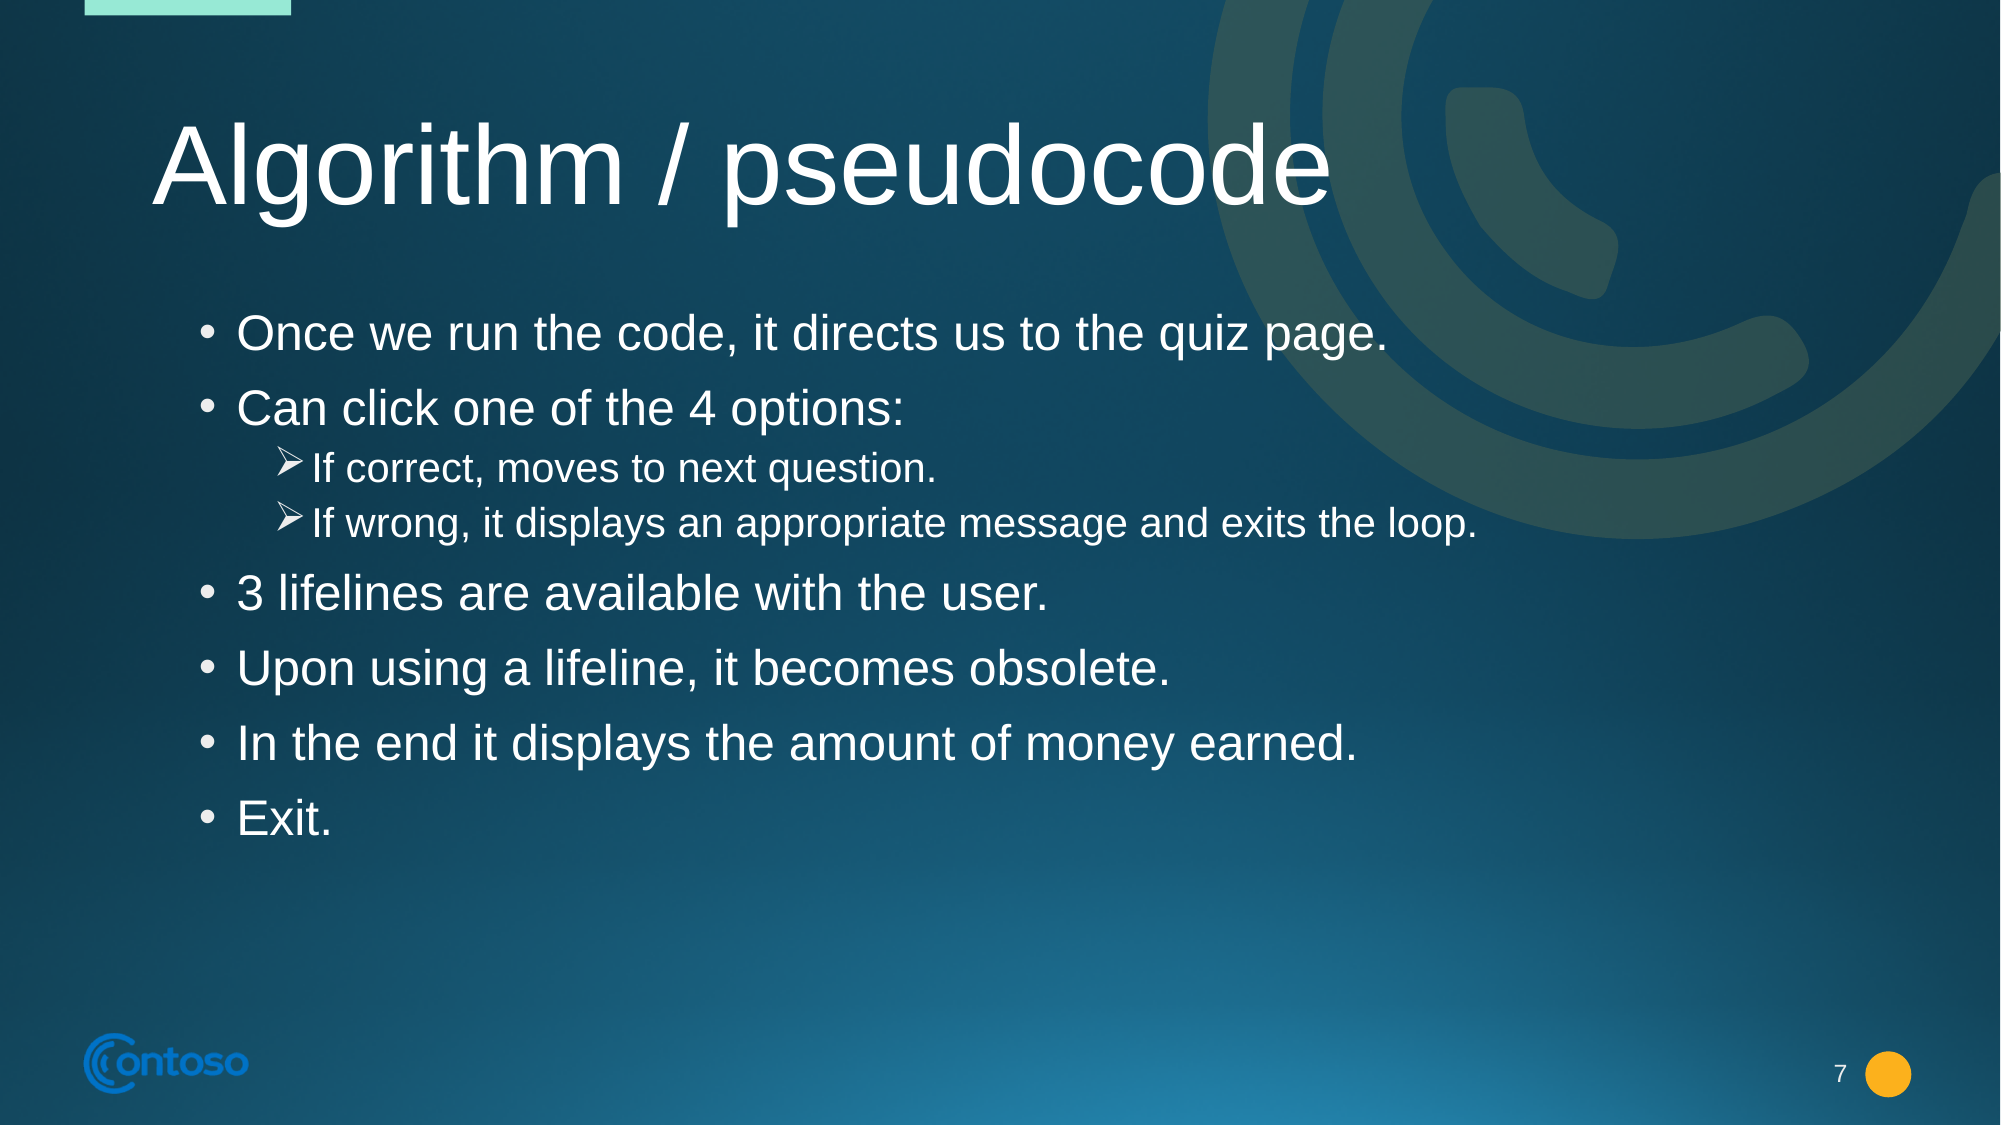

# Algorithm / pseudocode
Once we run the code, it directs us to the quiz page.
Can click one of the 4 options:
If correct, moves to next question.
If wrong, it displays an appropriate message and exits the loop.
3 lifelines are available with the user.
Upon using a lifeline, it becomes obsolete.
In the end it displays the amount of money earned.
Exit.
7